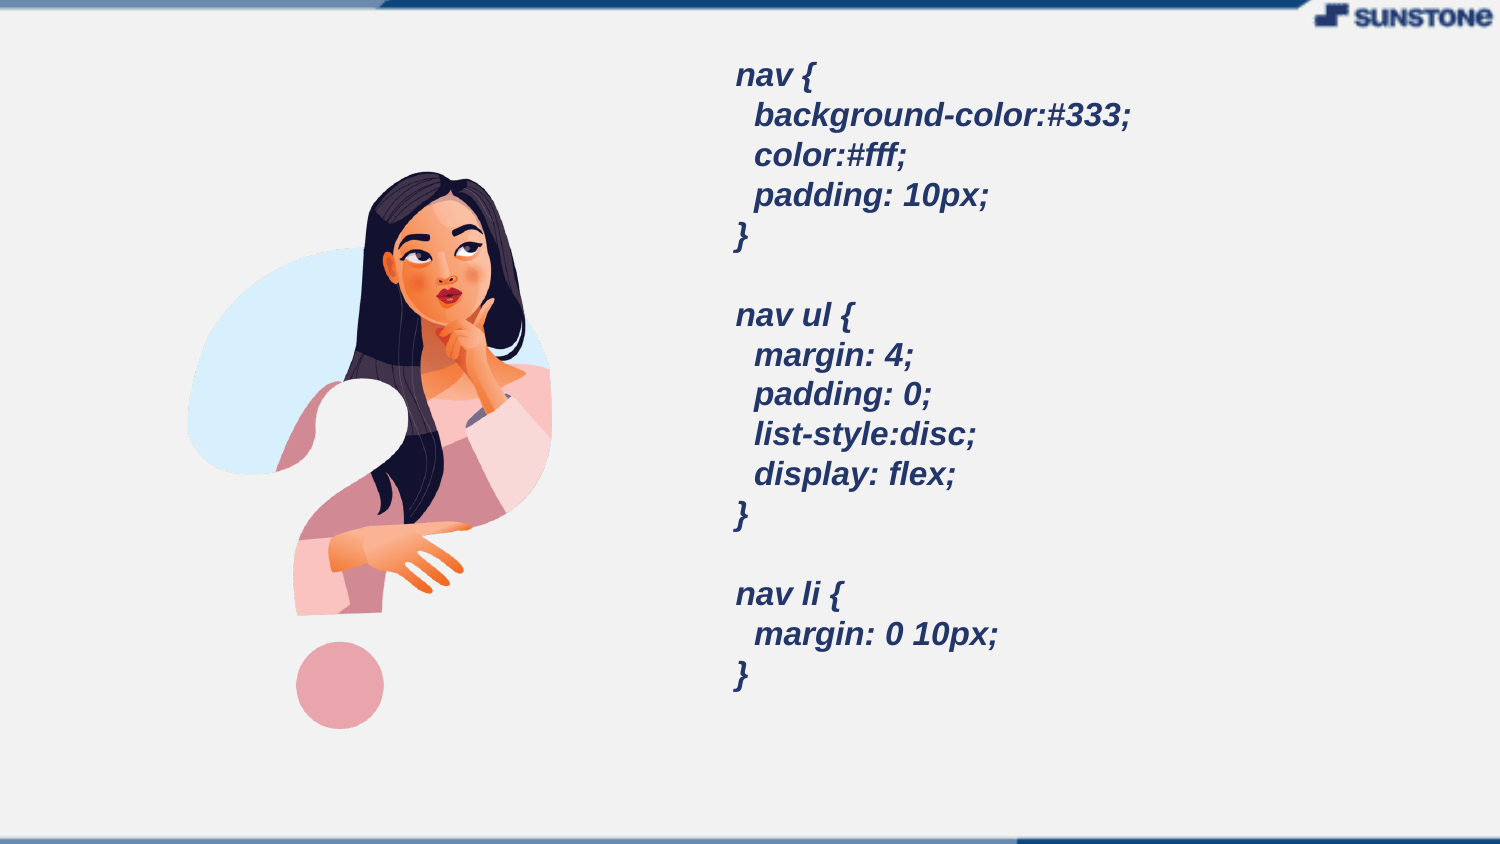

nav {
  background-color:#333;
  color:#fff;
  padding: 10px;
}

nav ul {
  margin: 4;
  padding: 0;
  list-style:disc;
  display: flex;
}

nav li {
  margin: 0 10px;
}